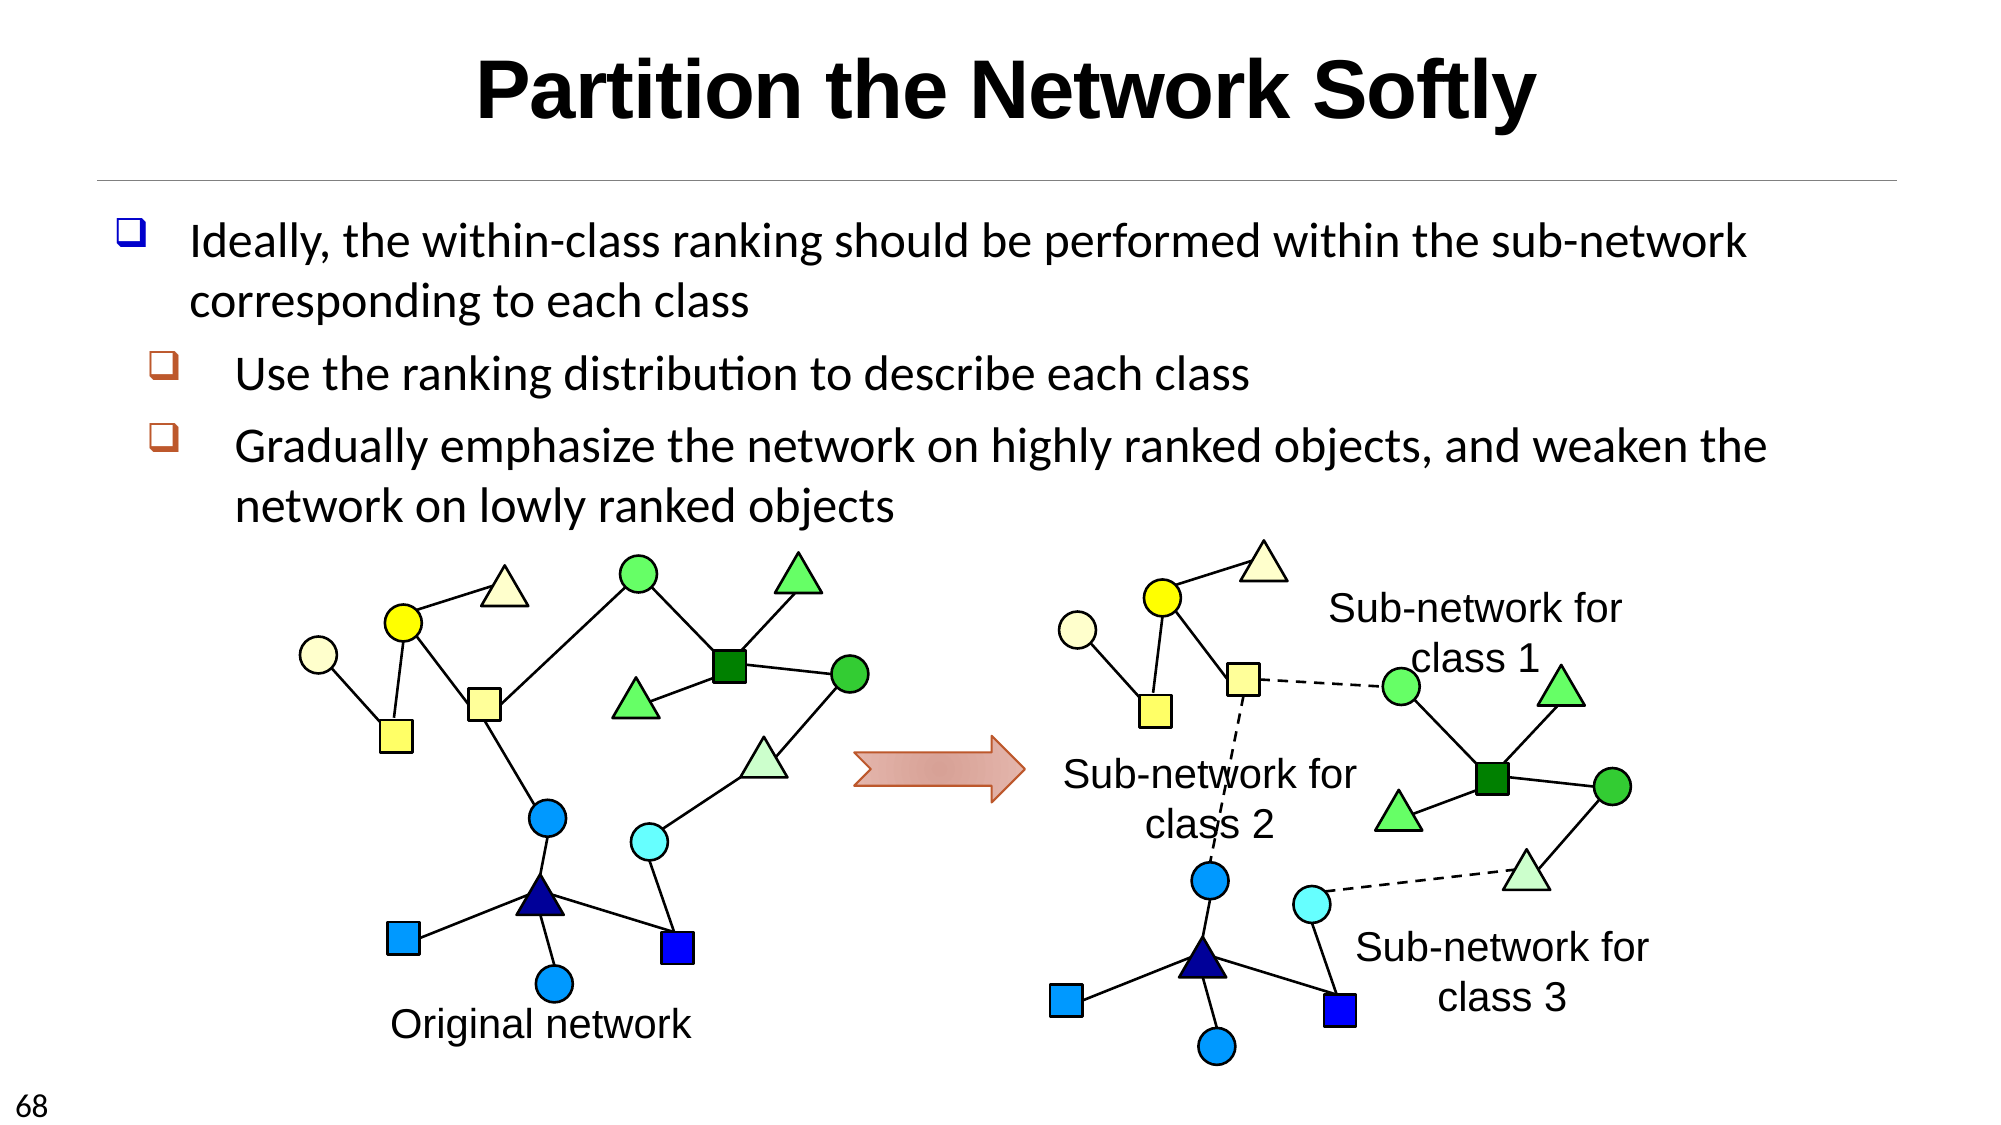

# Partition the Network Softly
Ideally, the within-class ranking should be performed within the sub-network corresponding to each class
Use the ranking distribution to describe each class
Gradually emphasize the network on highly ranked objects, and weaken the network on lowly ranked objects

Sub-network for class 1

Sub-network for class 2

Sub-network for class 3
Original network